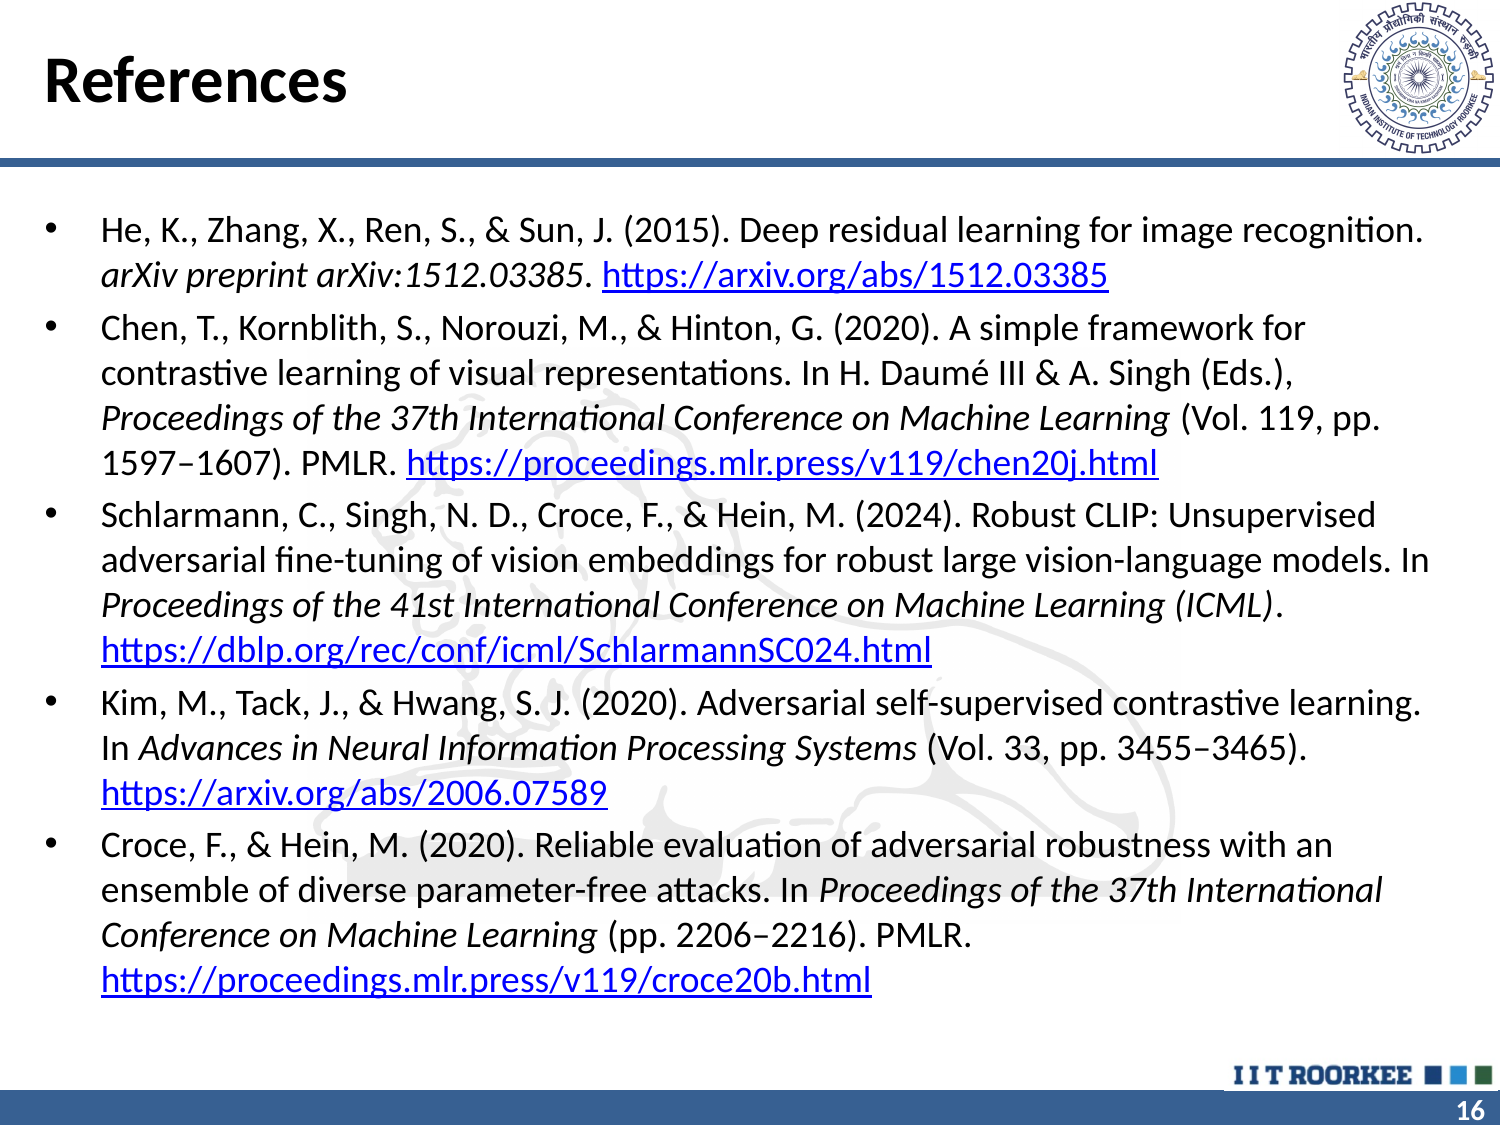

# References
He, K., Zhang, X., Ren, S., & Sun, J. (2015). Deep residual learning for image recognition. arXiv preprint arXiv:1512.03385. https://arxiv.org/abs/1512.03385
Chen, T., Kornblith, S., Norouzi, M., & Hinton, G. (2020). A simple framework for contrastive learning of visual representations. In H. Daumé III & A. Singh (Eds.), Proceedings of the 37th International Conference on Machine Learning (Vol. 119, pp. 1597–1607). PMLR. https://proceedings.mlr.press/v119/chen20j.html
Schlarmann, C., Singh, N. D., Croce, F., & Hein, M. (2024). Robust CLIP: Unsupervised adversarial fine-tuning of vision embeddings for robust large vision-language models. In Proceedings of the 41st International Conference on Machine Learning (ICML). https://dblp.org/rec/conf/icml/SchlarmannSC024.html
Kim, M., Tack, J., & Hwang, S. J. (2020). Adversarial self-supervised contrastive learning. In Advances in Neural Information Processing Systems (Vol. 33, pp. 3455–3465). https://arxiv.org/abs/2006.07589
Croce, F., & Hein, M. (2020). Reliable evaluation of adversarial robustness with an ensemble of diverse parameter-free attacks. In Proceedings of the 37th International Conference on Machine Learning (pp. 2206–2216). PMLR. https://proceedings.mlr.press/v119/croce20b.html